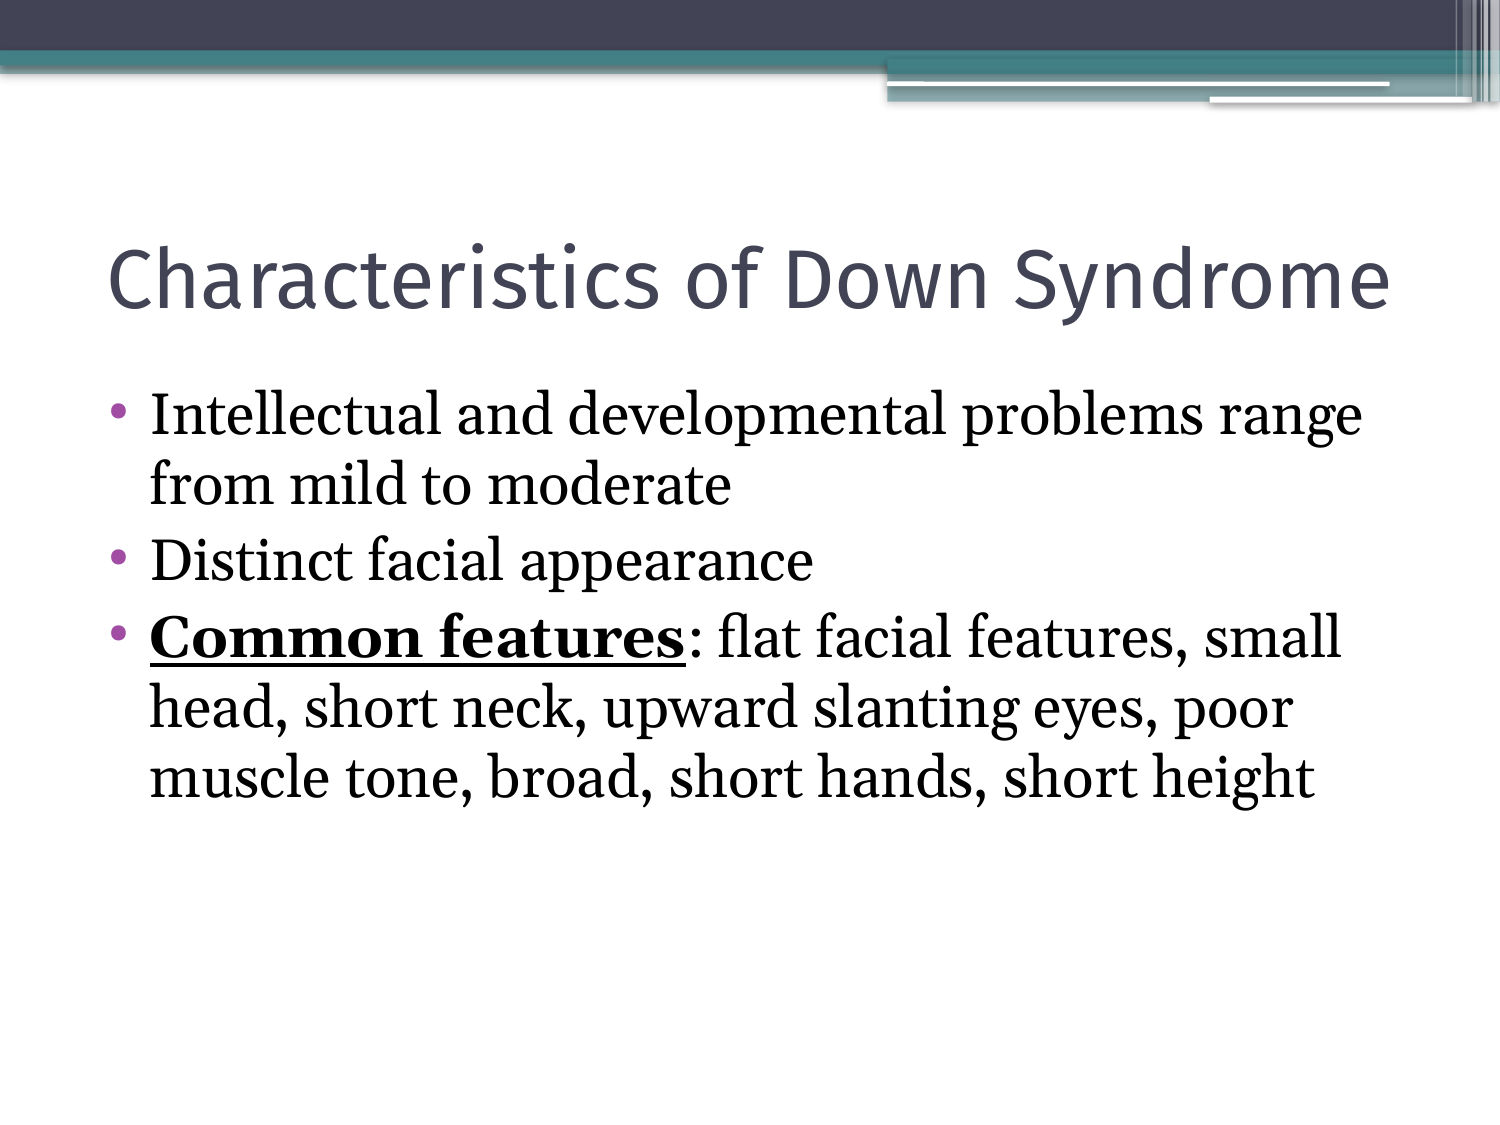

# Characteristics of Down Syndrome
Intellectual and developmental problems range from mild to moderate
Distinct facial appearance
Common features: flat facial features, small head, short neck, upward slanting eyes, poor muscle tone, broad, short hands, short height